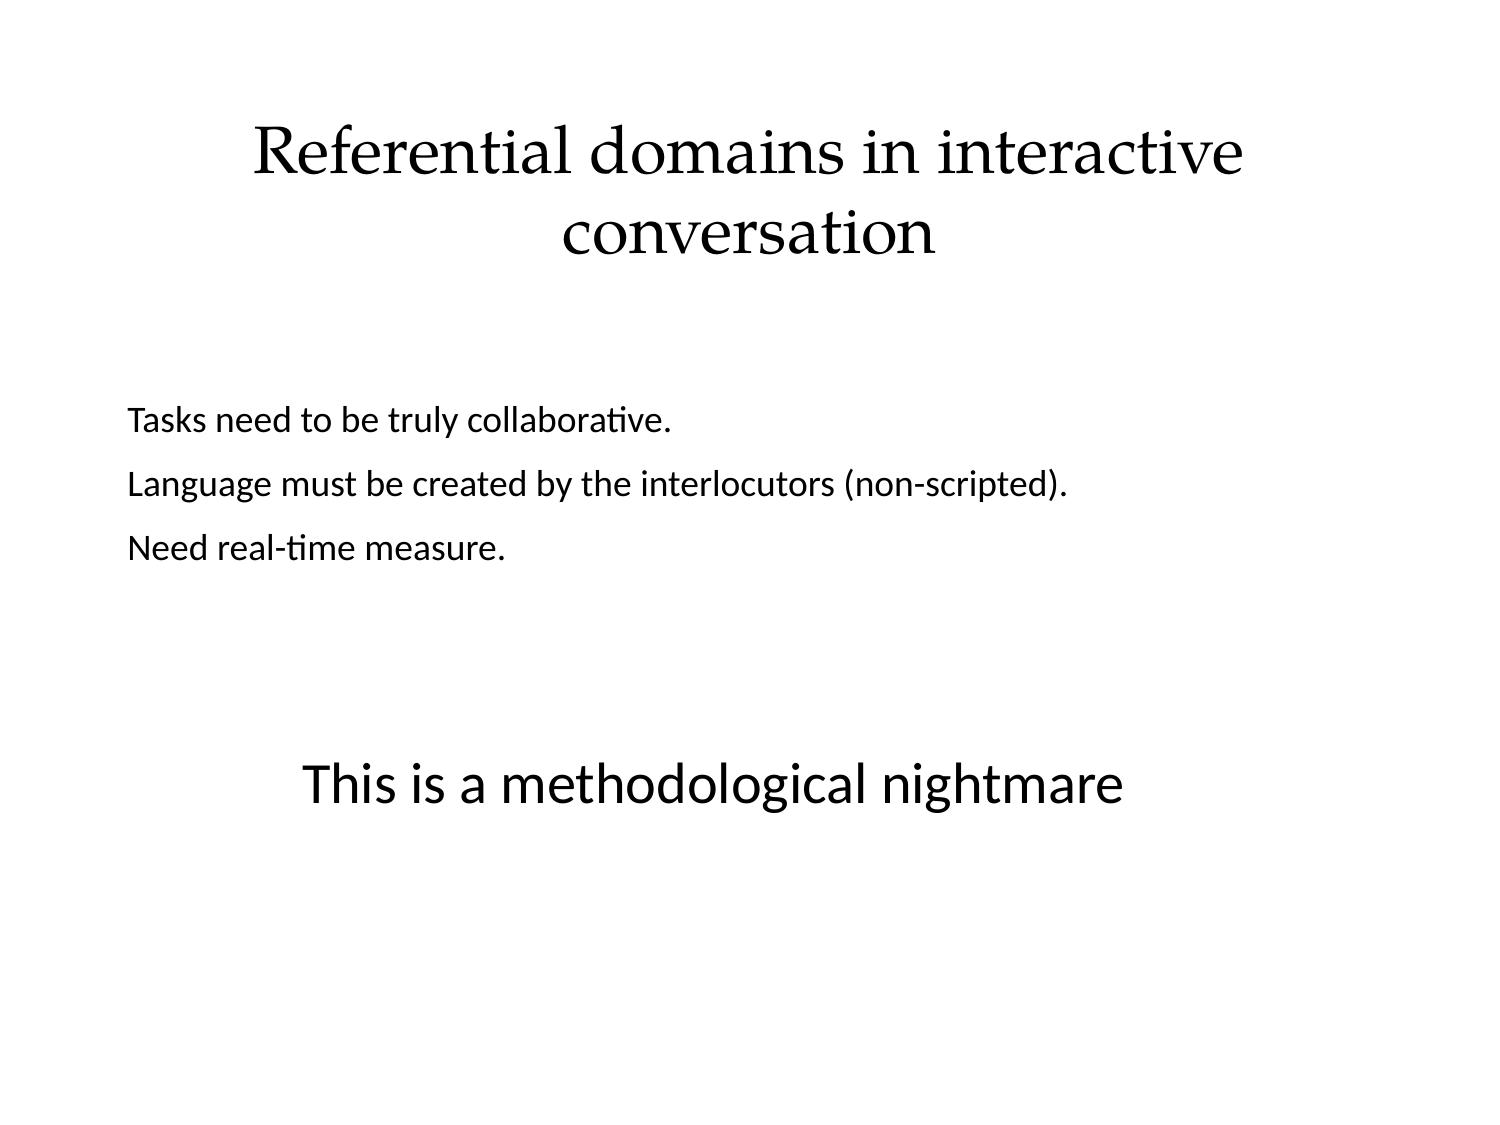

Referential domains in interactive conversation
Tasks need to be truly collaborative.
Language must be created by the interlocutors (non-scripted).
Need real-time measure.
This is a methodological nightmare